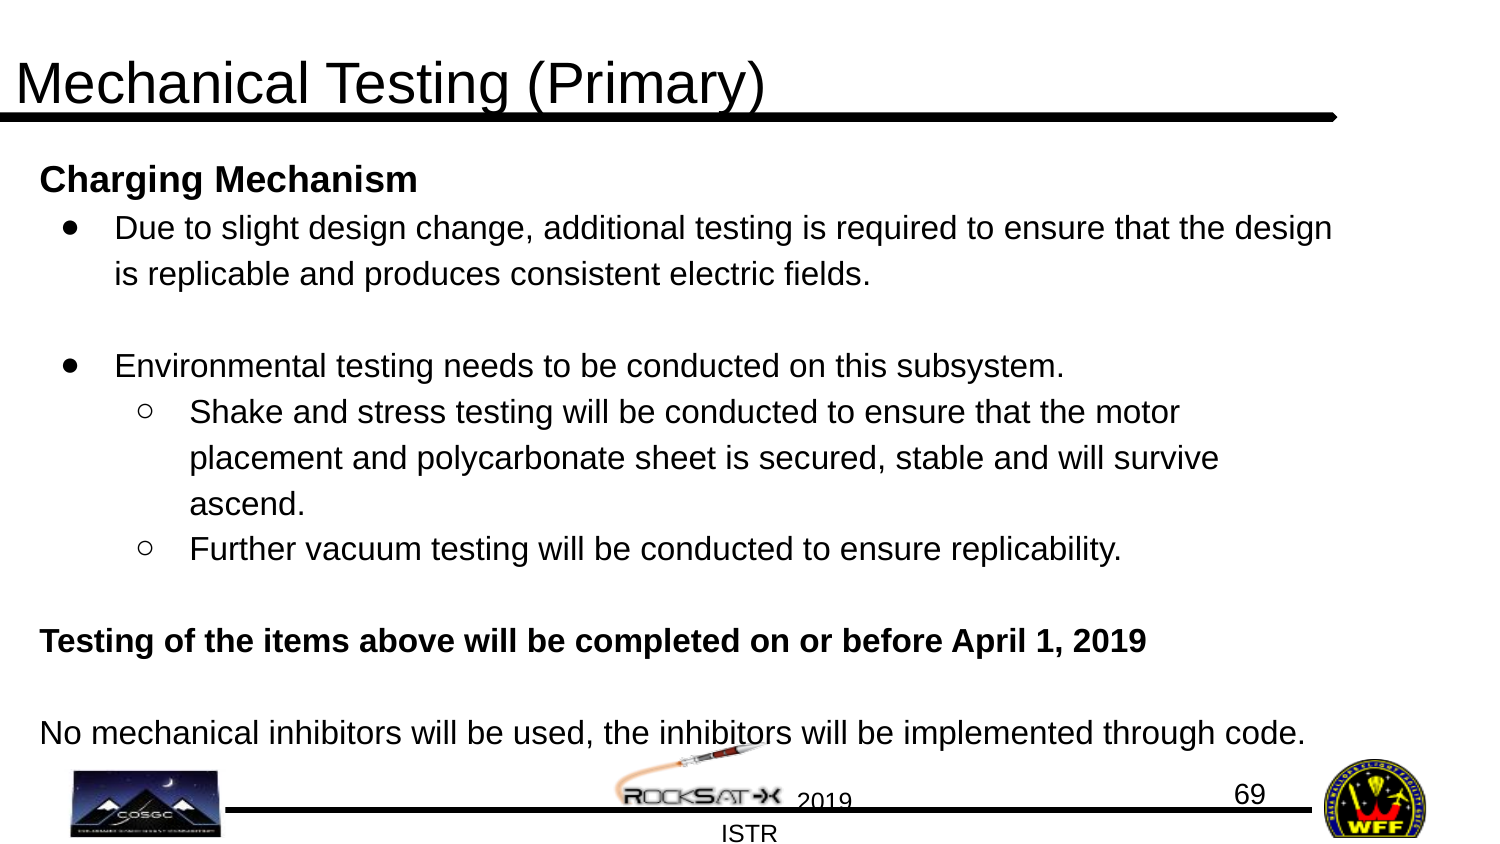

# Mechanical Testing (Primary)
Charging Mechanism
Due to slight design change, additional testing is required to ensure that the design is replicable and produces consistent electric fields.

Environmental testing needs to be conducted on this subsystem.
Shake and stress testing will be conducted to ensure that the motor placement and polycarbonate sheet is secured, stable and will survive ascend.
Further vacuum testing will be conducted to ensure replicability.

Testing of the items above will be completed on or before April 1, 2019

No mechanical inhibitors will be used, the inhibitors will be implemented through code.

69